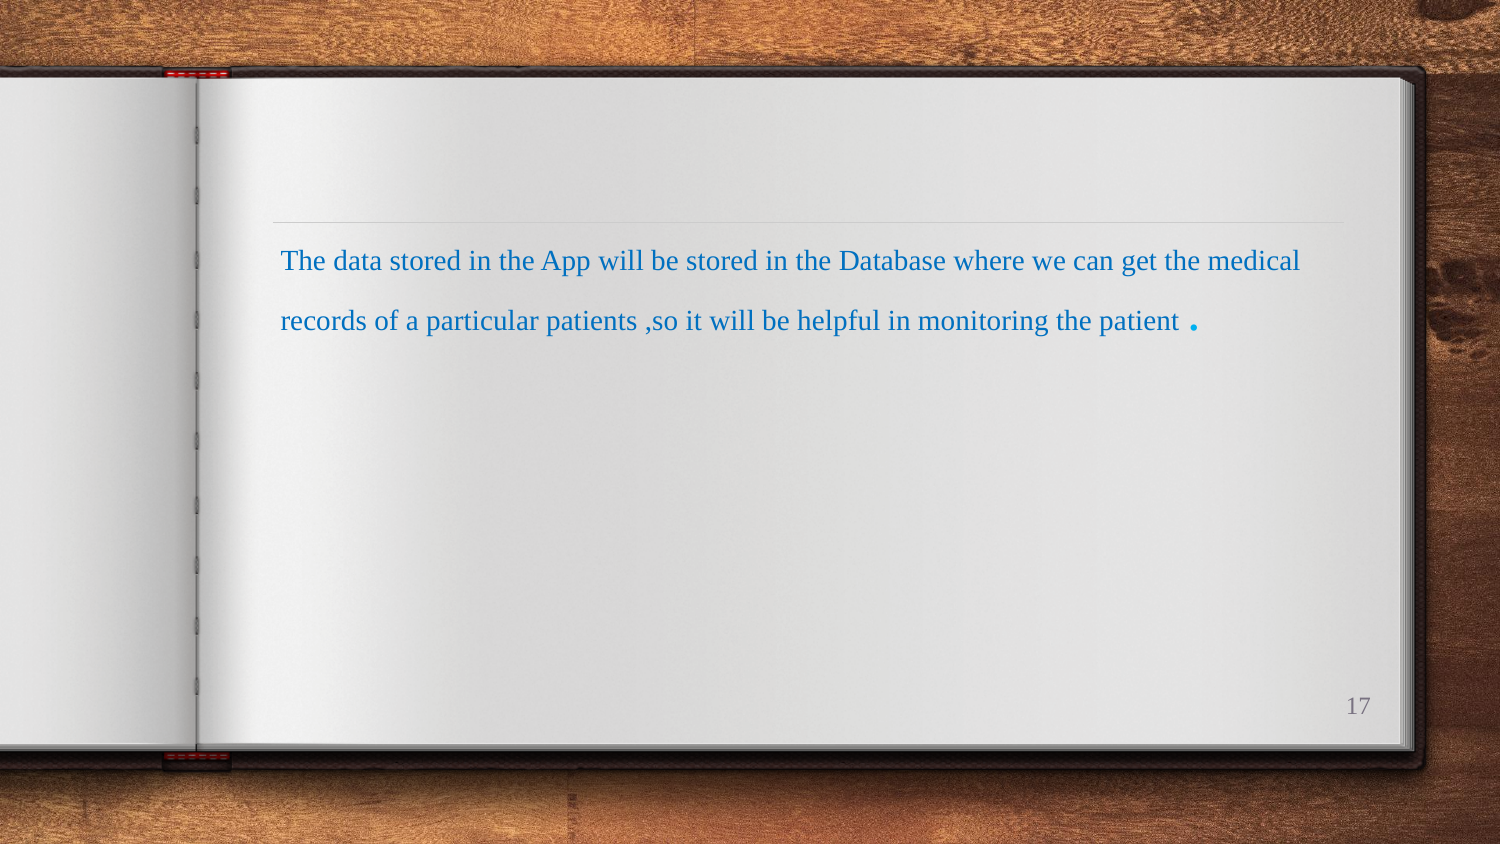

The data stored in the App will be stored in the Database where we can get the medical records of a particular patients ,so it will be helpful in monitoring the patient .

17